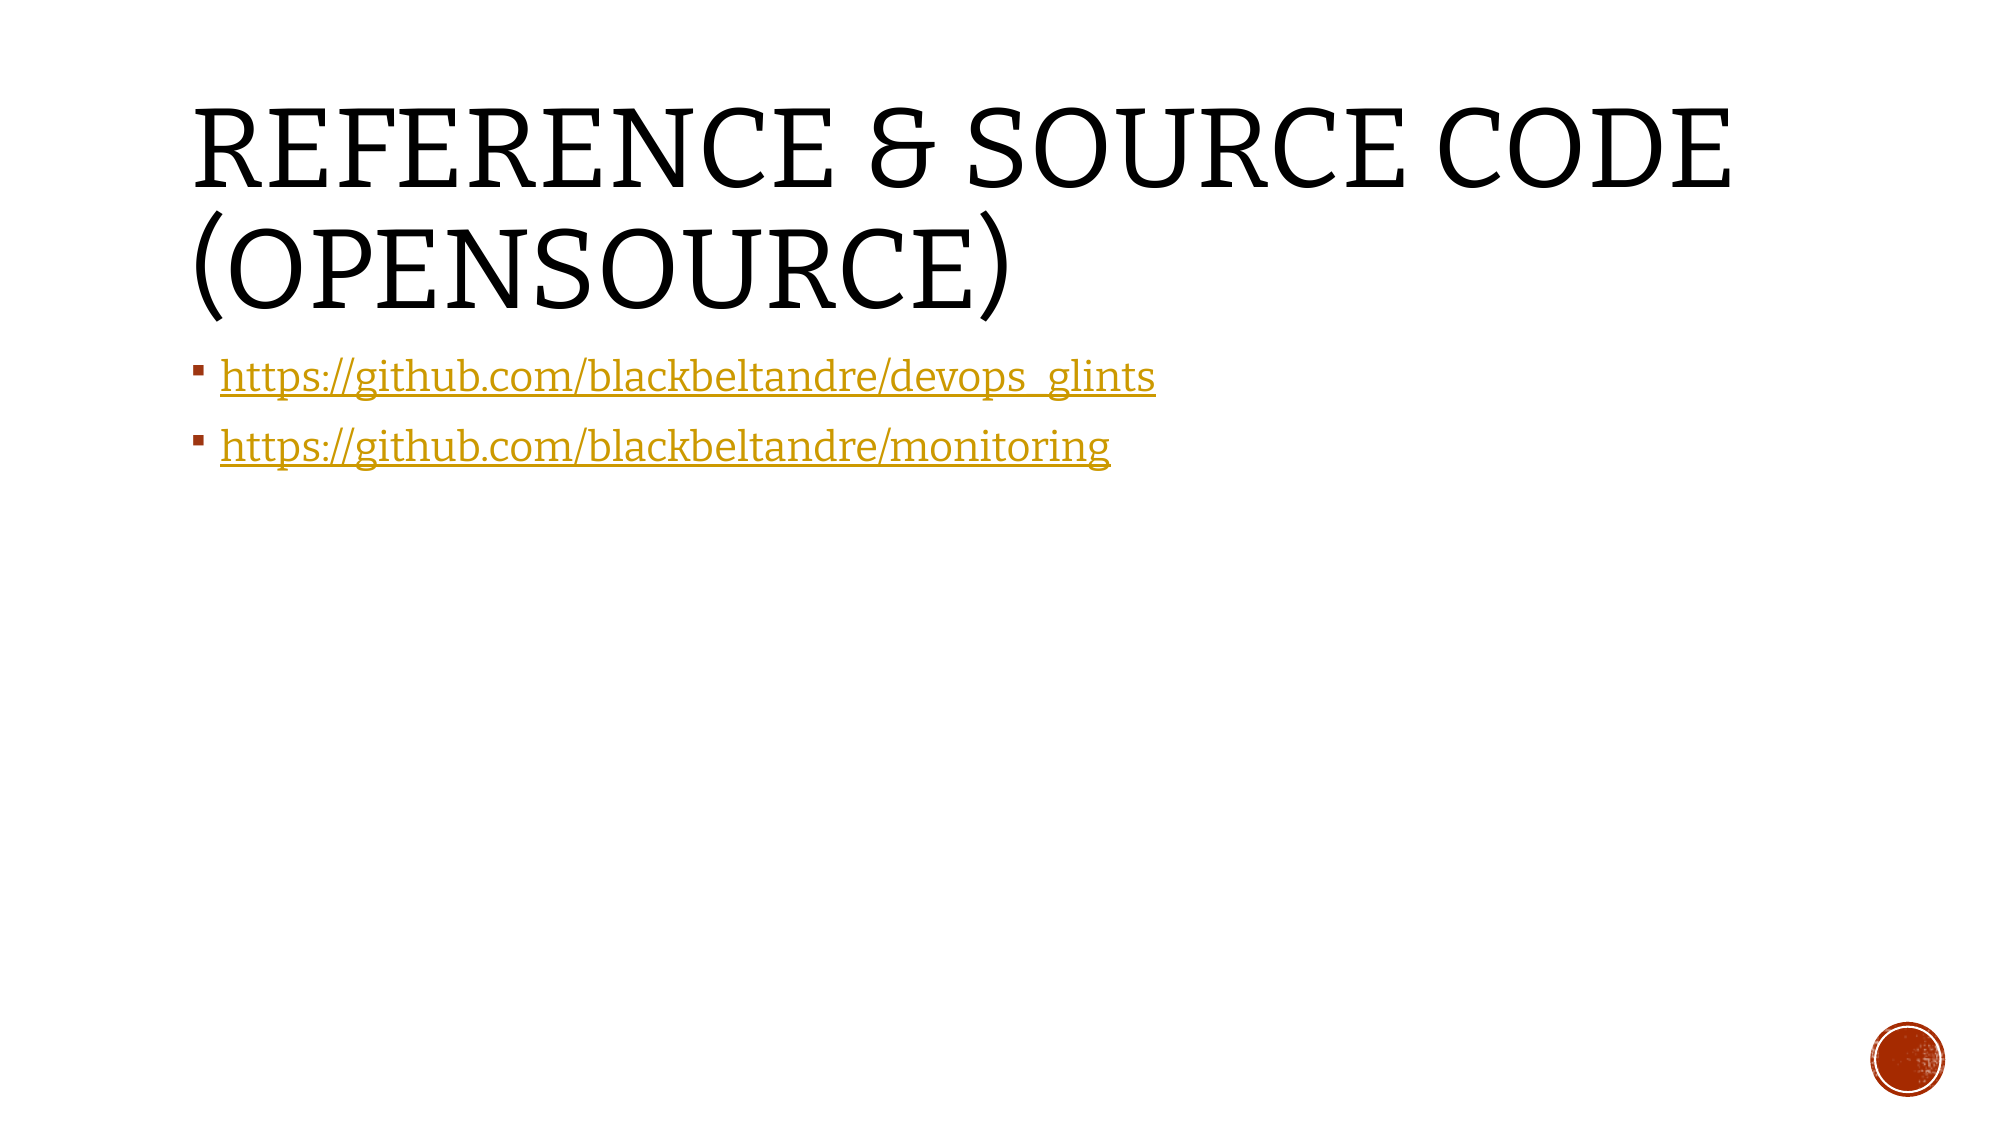

# Reference & Source code (opensource)
https://github.com/blackbeltandre/devops_glints
https://github.com/blackbeltandre/monitoring